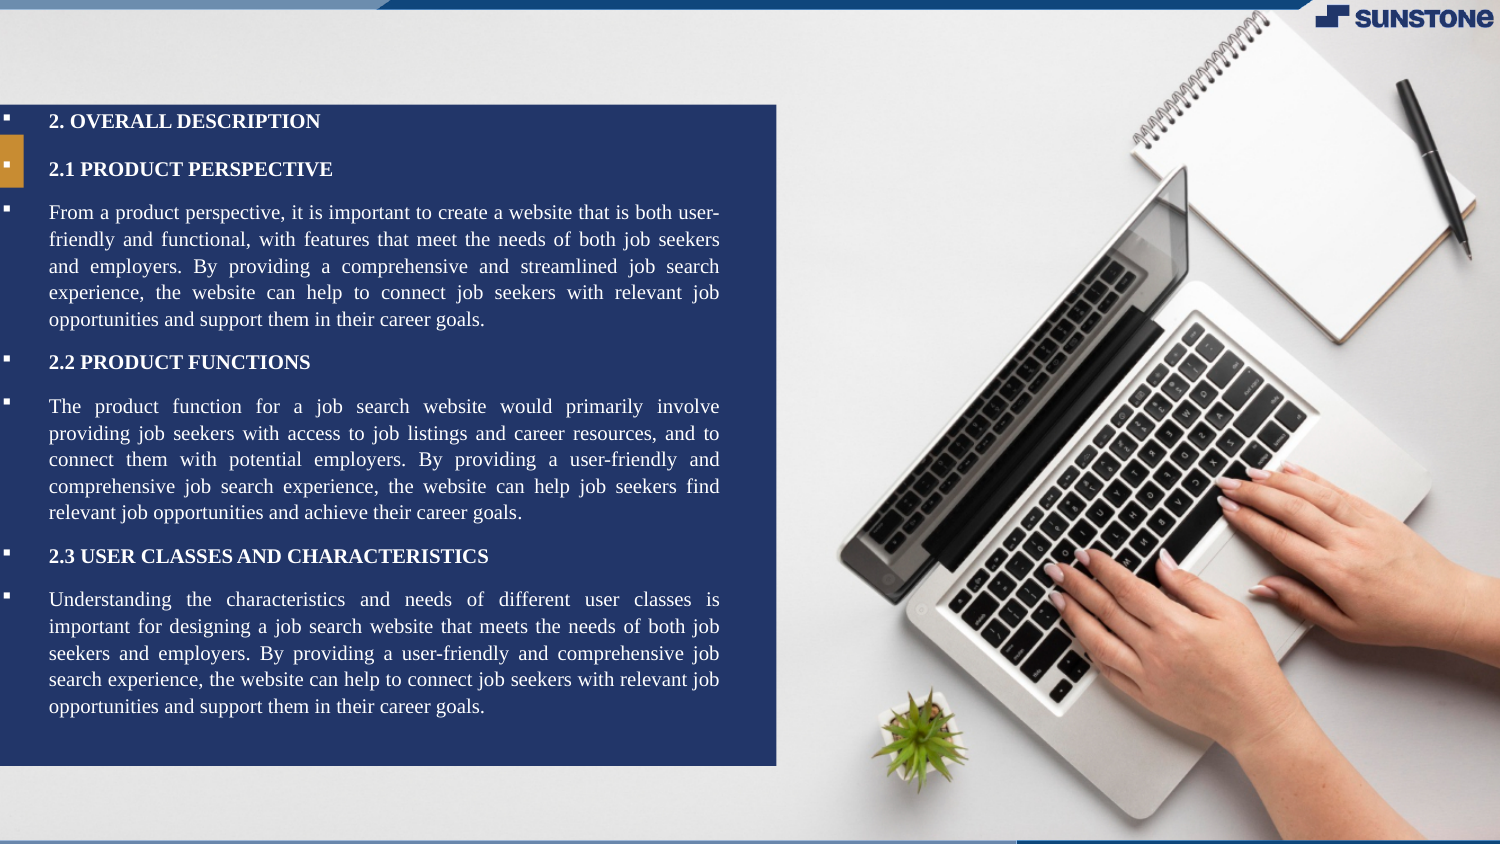

2. OVERALL DESCRIPTION
2.1 PRODUCT PERSPECTIVE
From a product perspective, it is important to create a website that is both user-friendly and functional, with features that meet the needs of both job seekers and employers. By providing a comprehensive and streamlined job search experience, the website can help to connect job seekers with relevant job opportunities and support them in their career goals.
2.2 PRODUCT FUNCTIONS
The product function for a job search website would primarily involve providing job seekers with access to job listings and career resources, and to connect them with potential employers. By providing a user-friendly and comprehensive job search experience, the website can help job seekers find relevant job opportunities and achieve their career goals.
2.3 USER CLASSES AND CHARACTERISTICS
Understanding the characteristics and needs of different user classes is important for designing a job search website that meets the needs of both job seekers and employers. By providing a user-friendly and comprehensive job search experience, the website can help to connect job seekers with relevant job opportunities and support them in their career goals.